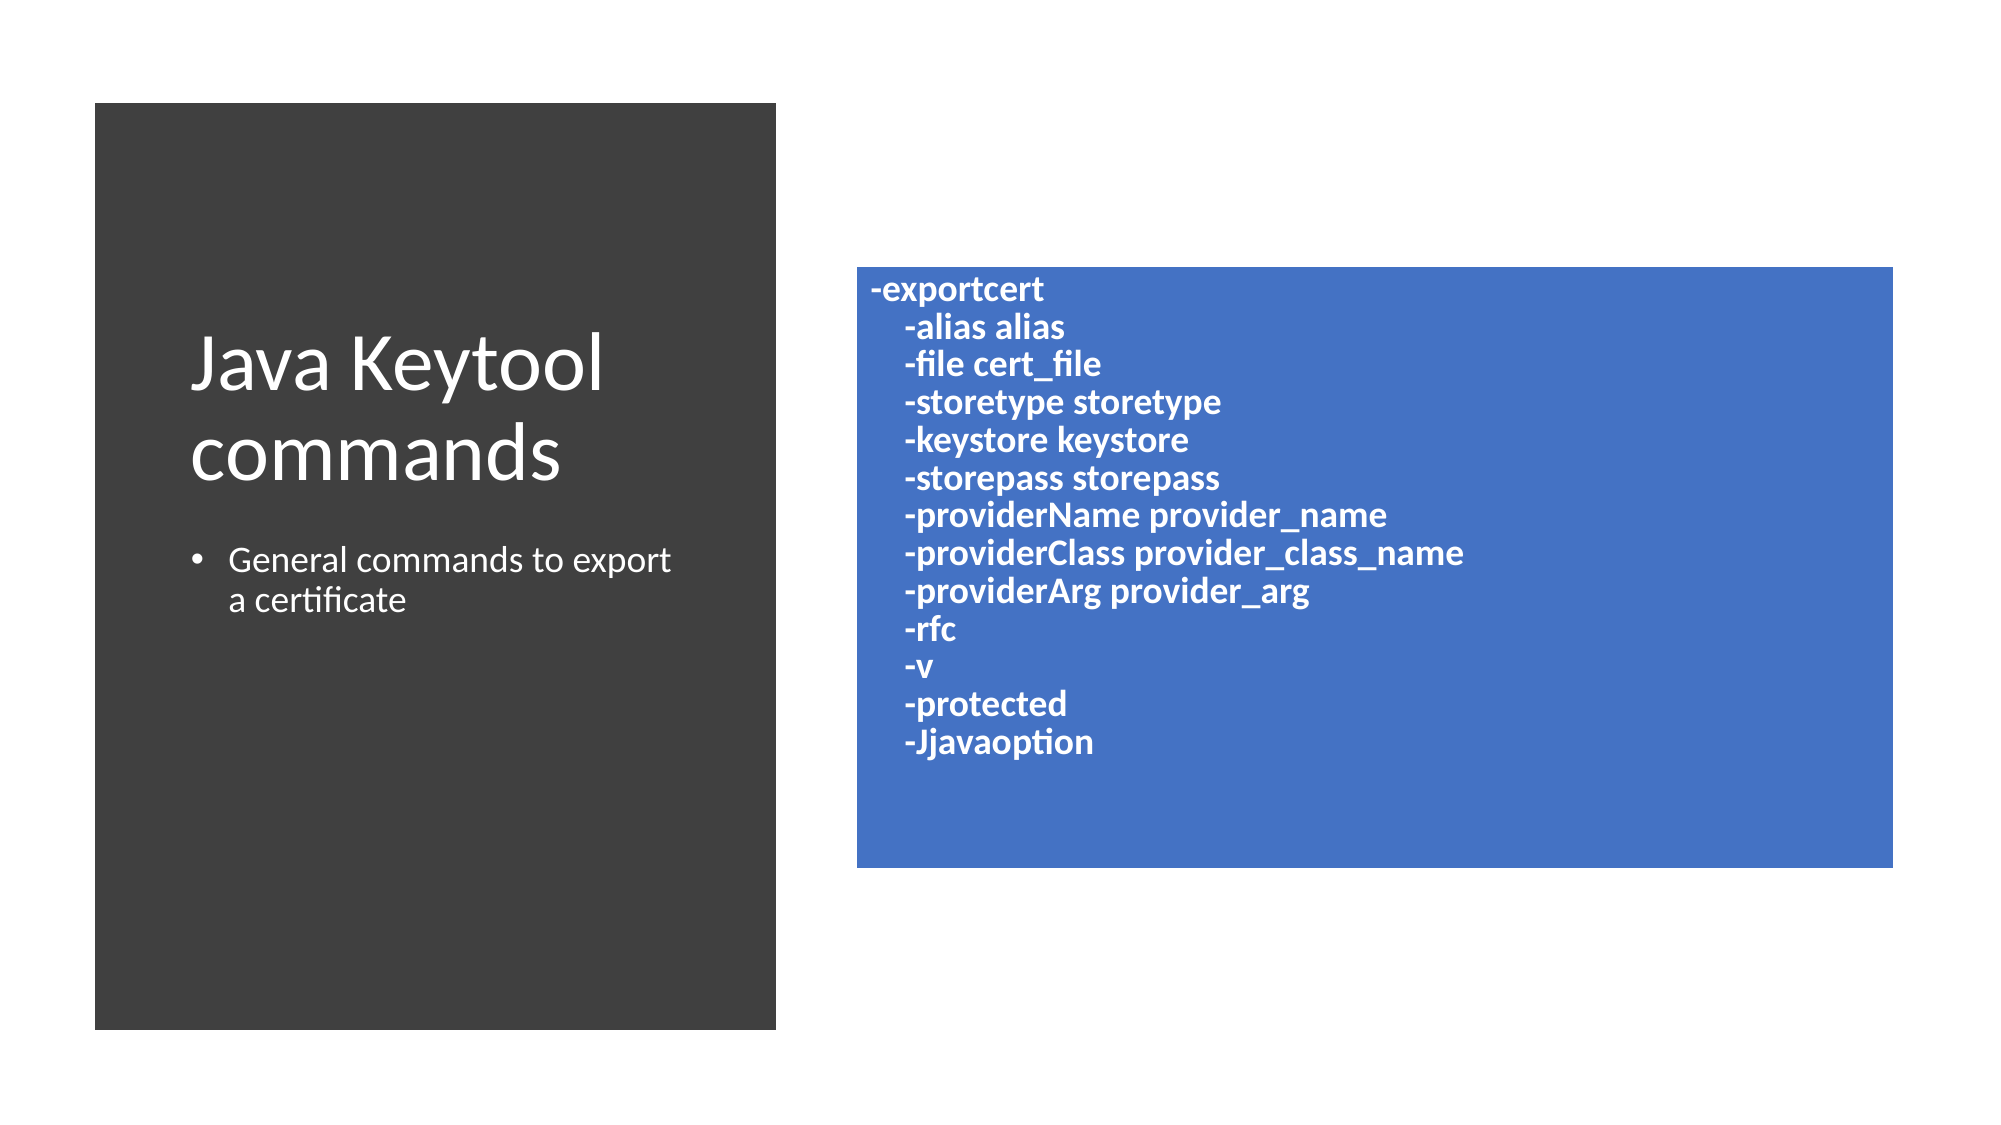

# Java Keytool commands
| -exportcert -alias alias -file cert\_file -storetype storetype -keystore keystore -storepass storepass -providerName provider\_name -providerClass provider\_class\_name -providerArg provider\_arg -rfc -v -protected -Jjavaoption |
| --- |
General commands to export a certificate